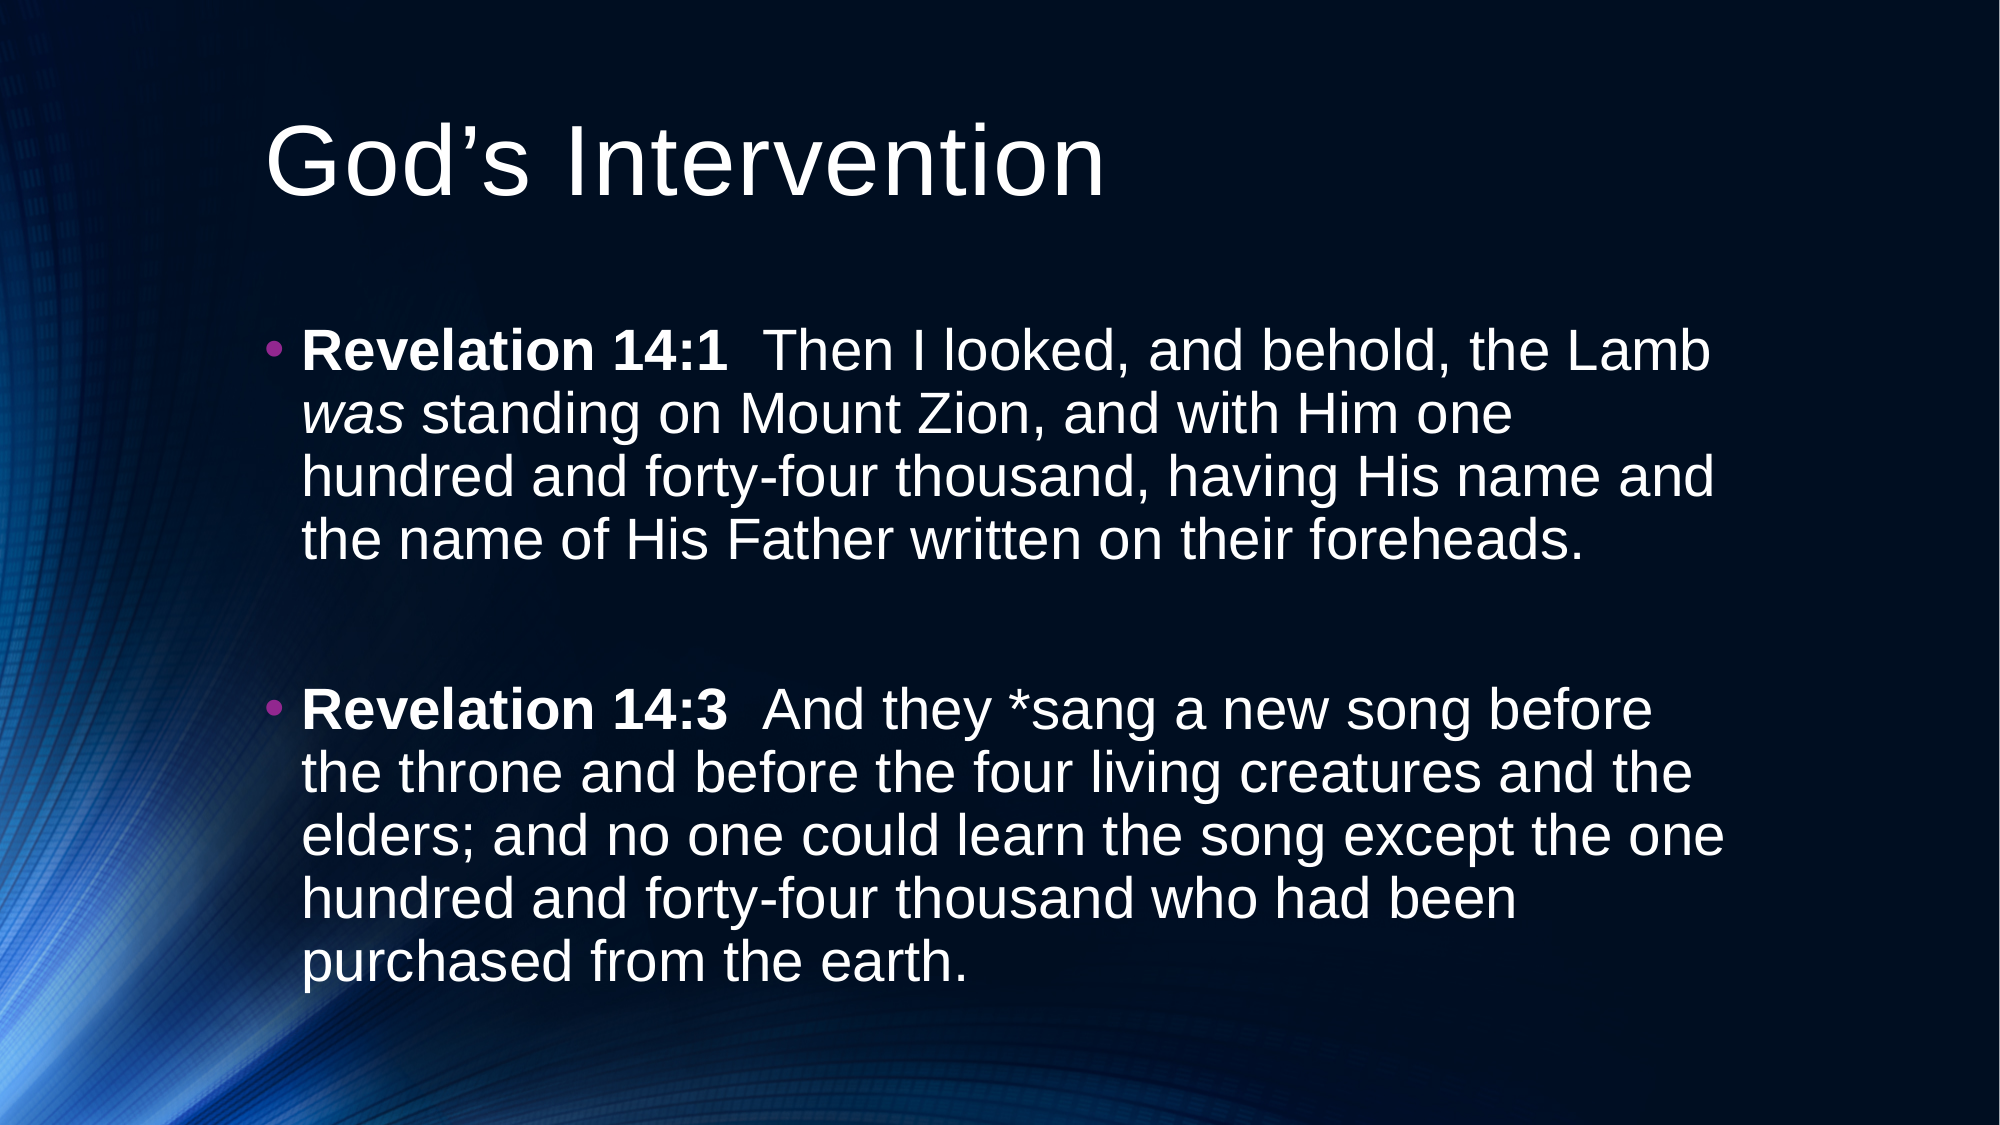

# God’s Intervention
Revelation 14:1  Then I looked, and behold, the Lamb was standing on Mount Zion, and with Him one hundred and forty-four thousand, having His name and the name of His Father written on their foreheads.
Revelation 14:3  And they *sang a new song before the throne and before the four living creatures and the elders; and no one could learn the song except the one hundred and forty-four thousand who had been purchased from the earth.